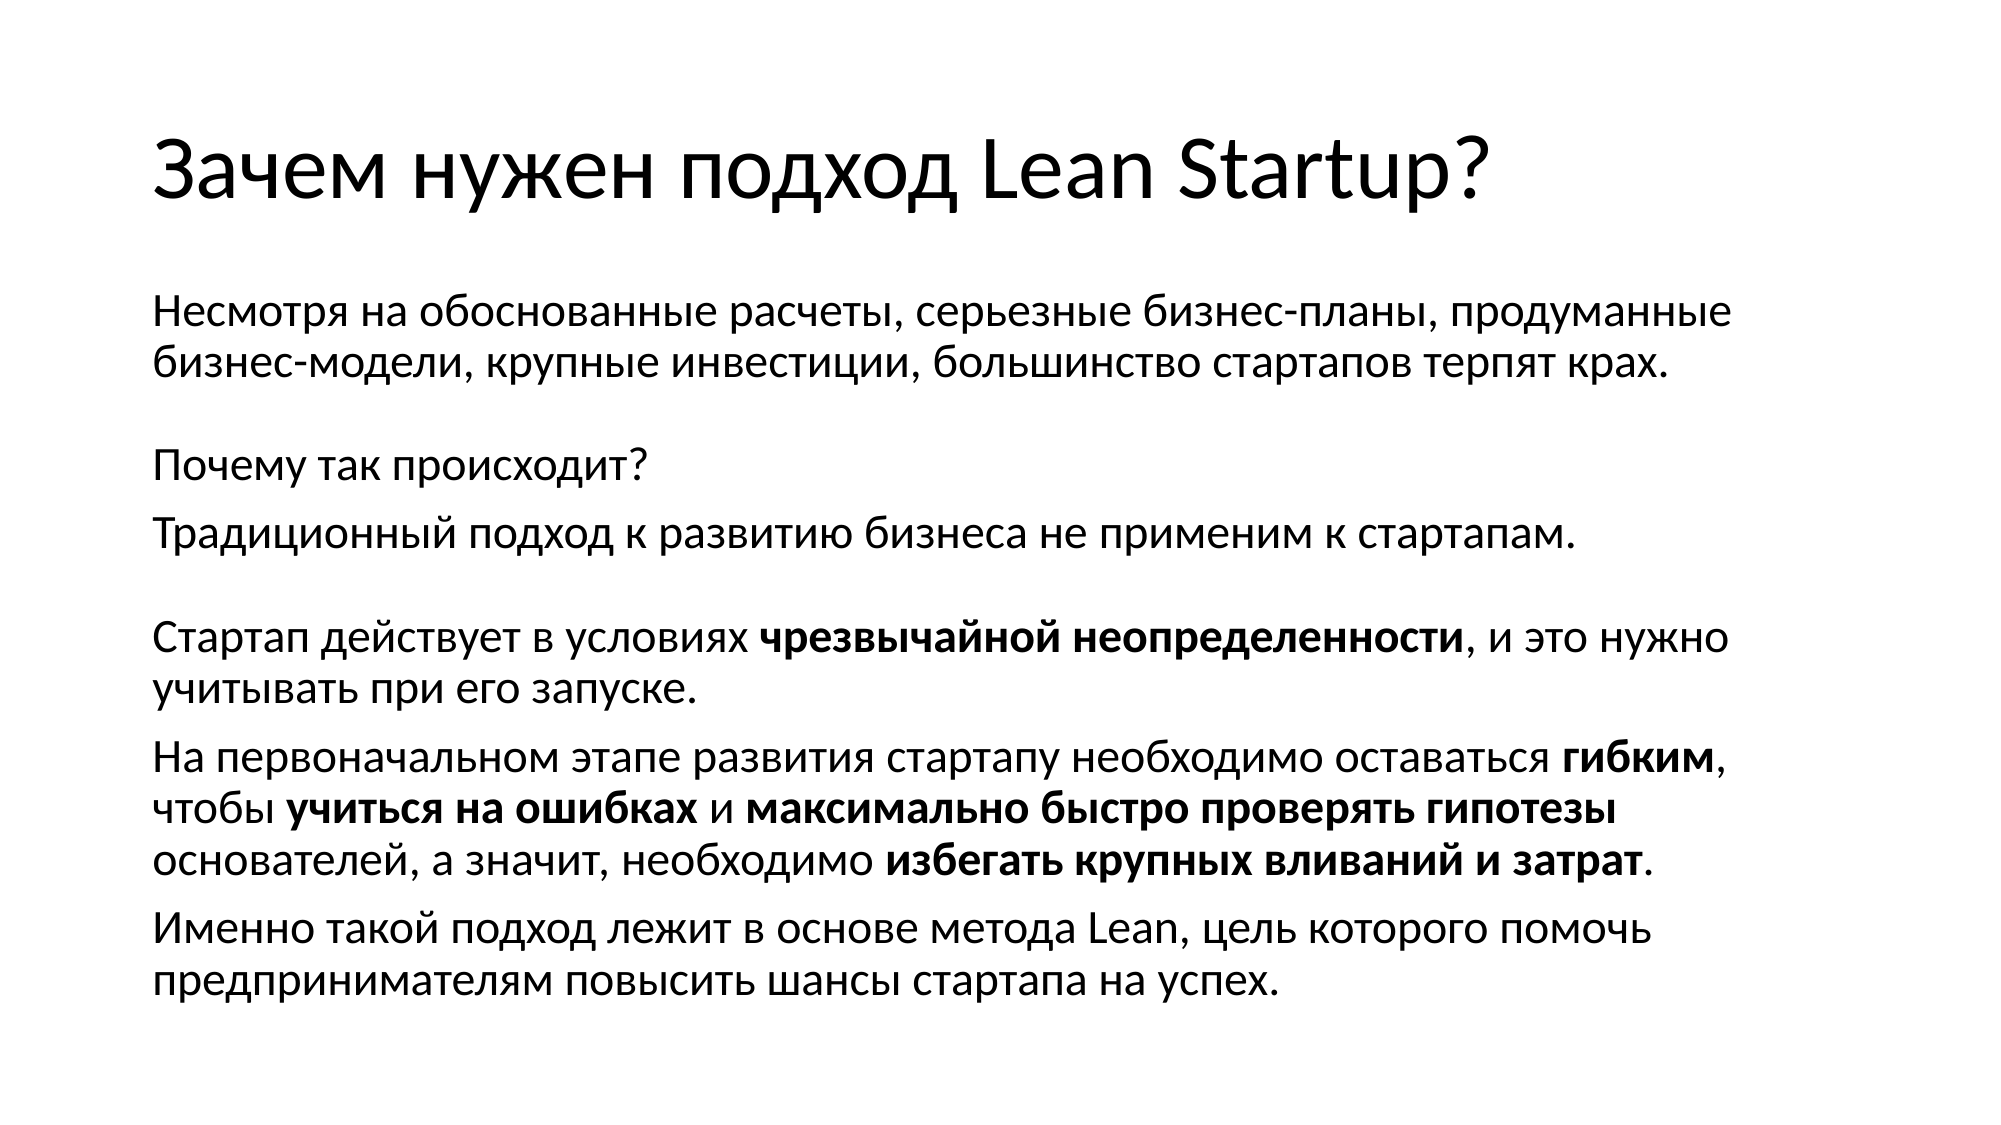

# Зачем нужен подход Lean Startup?
Несмотря на обоснованные расчеты, серьезные бизнес-планы, продуманные бизнес-модели, крупные инвестиции, большинство стартапов терпят крах.
Почему так происходит?
Традиционный подход к развитию бизнеса не применим к стартапам.
Стартап действует в условиях чрезвычайной неопределенности, и это нужно учитывать при его запуске.
На первоначальном этапе развития стартапу необходимо оставаться гибким, чтобы учиться на ошибках и максимально быстро проверять гипотезы основателей, а значит, необходимо избегать крупных вливаний и затрат.
Именно такой подход лежит в основе метода Lean, цель которого помочь предпринимателям повысить шансы стартапа на успех.